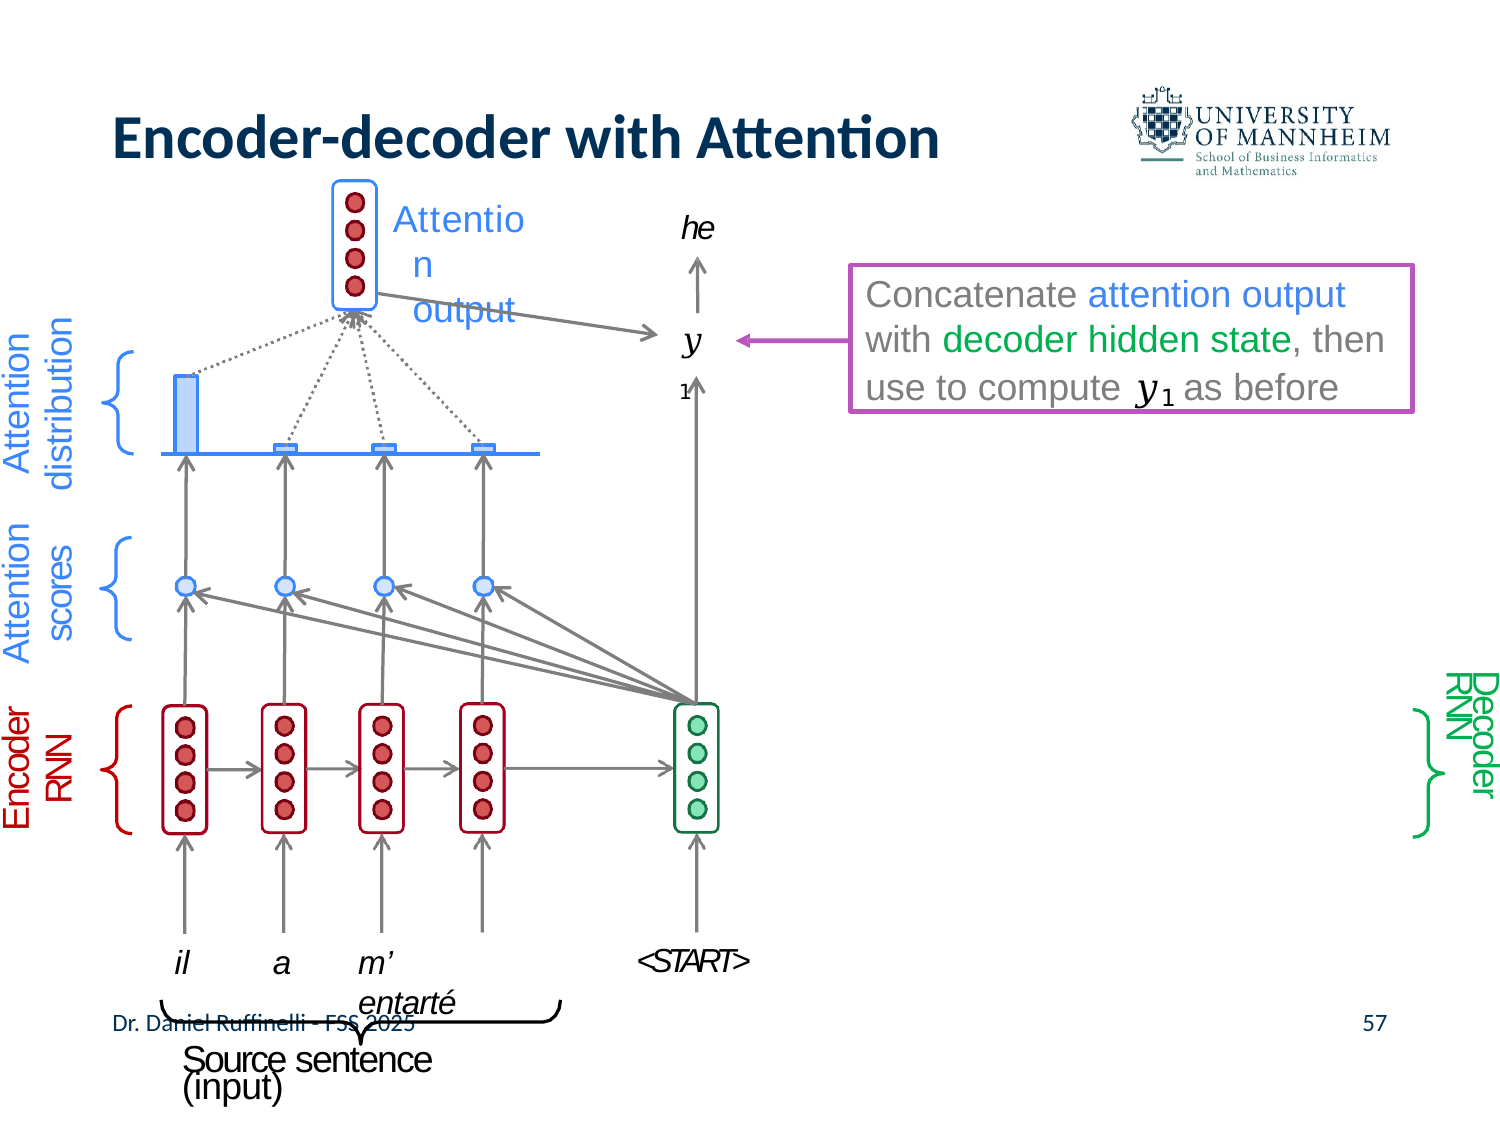

# Encoder-decoder with Attention

Attention  output
he

Concatenate attention output  with decoder hidden state, then use to compute 𝑦1 as before

Attention
distribution
𝑦1

Attention
scores

Decoder RNN
Encoder
RNN

<START>
il
a
m’	entarté

Dr. Daniel Ruffinelli - FSS 2025
57
Source sentence (input)